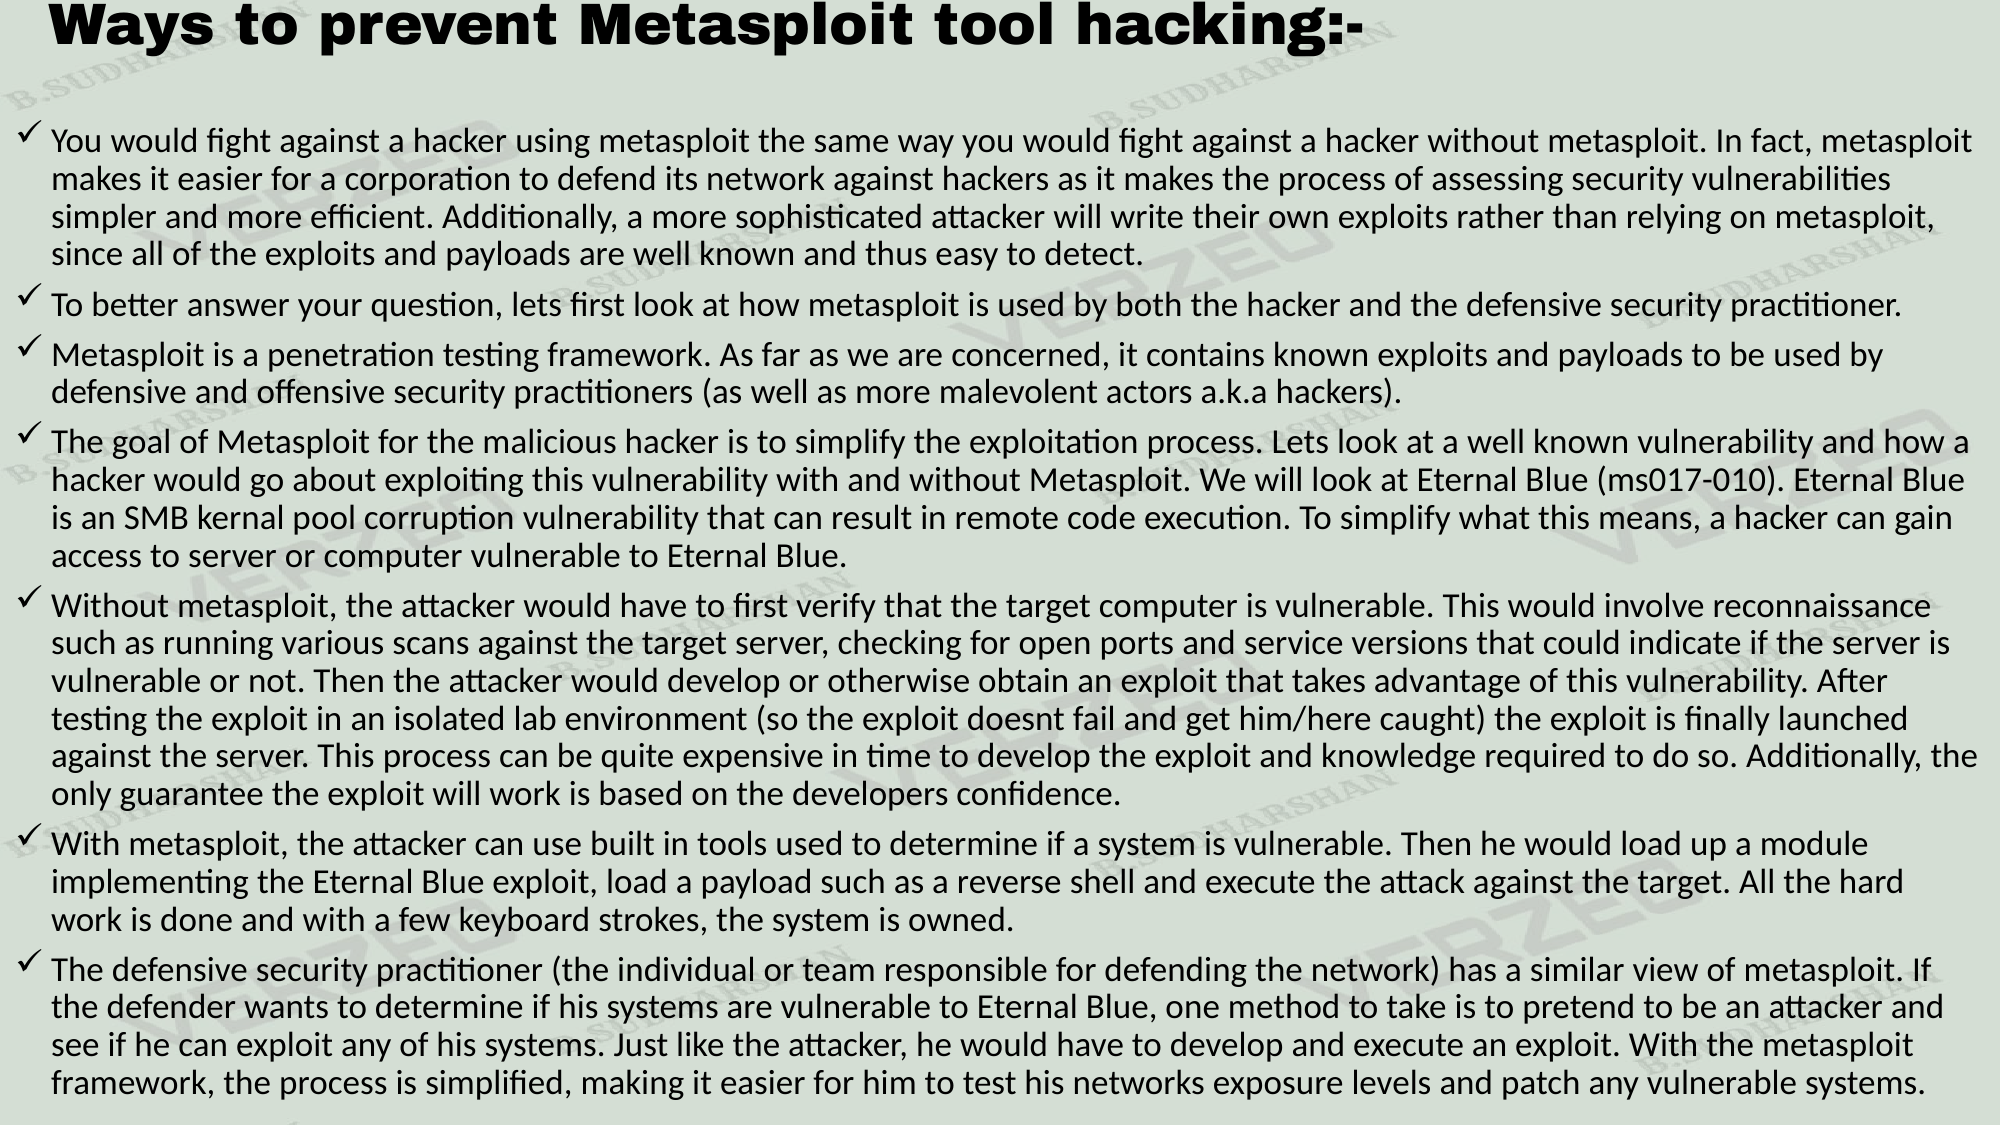

# Ways to prevent Metasploit tool hacking:-
You would fight against a hacker using metasploit the same way you would fight against a hacker without metasploit. In fact, metasploit makes it easier for a corporation to defend its network against hackers as it makes the process of assessing security vulnerabilities simpler and more efficient. Additionally, a more sophisticated attacker will write their own exploits rather than relying on metasploit, since all of the exploits and payloads are well known and thus easy to detect.
To better answer your question, lets first look at how metasploit is used by both the hacker and the defensive security practitioner.
Metasploit is a penetration testing framework. As far as we are concerned, it contains known exploits and payloads to be used by defensive and offensive security practitioners (as well as more malevolent actors a.k.a hackers).
The goal of Metasploit for the malicious hacker is to simplify the exploitation process. Lets look at a well known vulnerability and how a hacker would go about exploiting this vulnerability with and without Metasploit. We will look at Eternal Blue (ms017-010). Eternal Blue is an SMB kernal pool corruption vulnerability that can result in remote code execution. To simplify what this means, a hacker can gain access to server or computer vulnerable to Eternal Blue.
Without metasploit, the attacker would have to first verify that the target computer is vulnerable. This would involve reconnaissance such as running various scans against the target server, checking for open ports and service versions that could indicate if the server is vulnerable or not. Then the attacker would develop or otherwise obtain an exploit that takes advantage of this vulnerability. After testing the exploit in an isolated lab environment (so the exploit doesnt fail and get him/here caught) the exploit is finally launched against the server. This process can be quite expensive in time to develop the exploit and knowledge required to do so. Additionally, the only guarantee the exploit will work is based on the developers confidence.
With metasploit, the attacker can use built in tools used to determine if a system is vulnerable. Then he would load up a module implementing the Eternal Blue exploit, load a payload such as a reverse shell and execute the attack against the target. All the hard work is done and with a few keyboard strokes, the system is owned.
The defensive security practitioner (the individual or team responsible for defending the network) has a similar view of metasploit. If the defender wants to determine if his systems are vulnerable to Eternal Blue, one method to take is to pretend to be an attacker and see if he can exploit any of his systems. Just like the attacker, he would have to develop and execute an exploit. With the metasploit framework, the process is simplified, making it easier for him to test his networks exposure levels and patch any vulnerable systems.